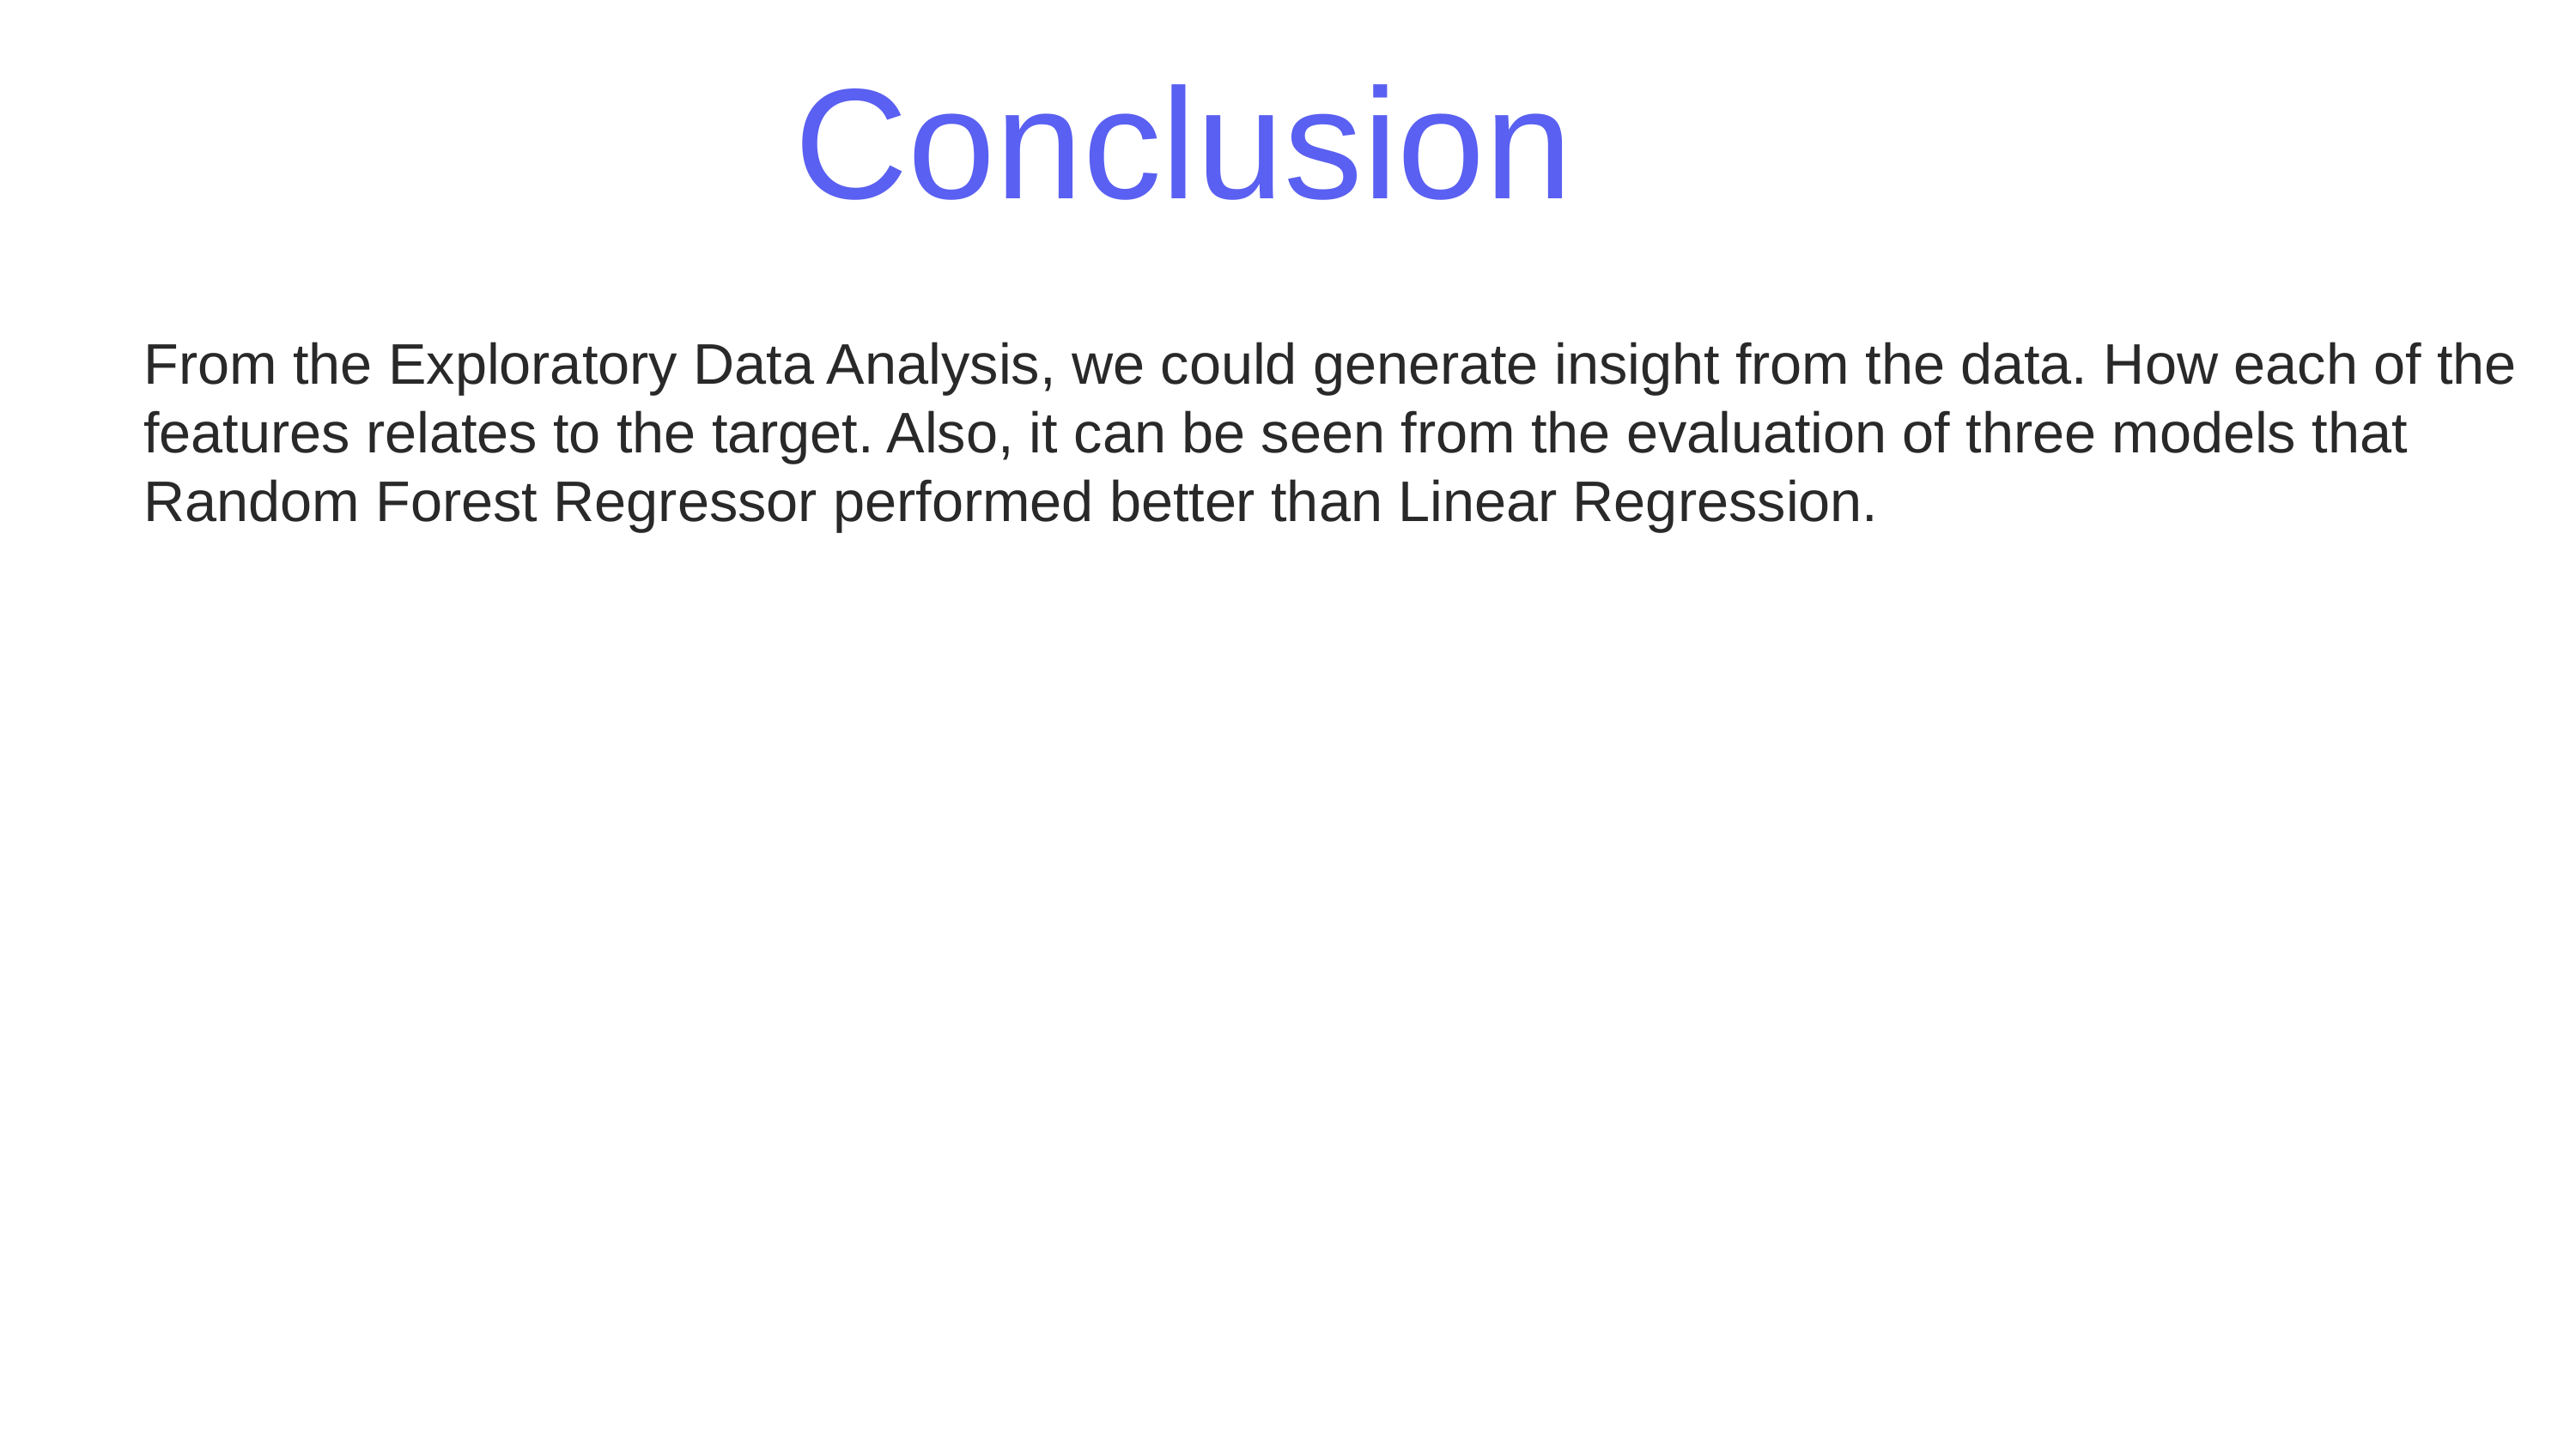

Conclusion

From the Exploratory Data Analysis, we could generate insight from the data. How each of the features relates to the target. Also, it can be seen from the evaluation of three models that Random Forest Regressor performed better than Linear Regression.